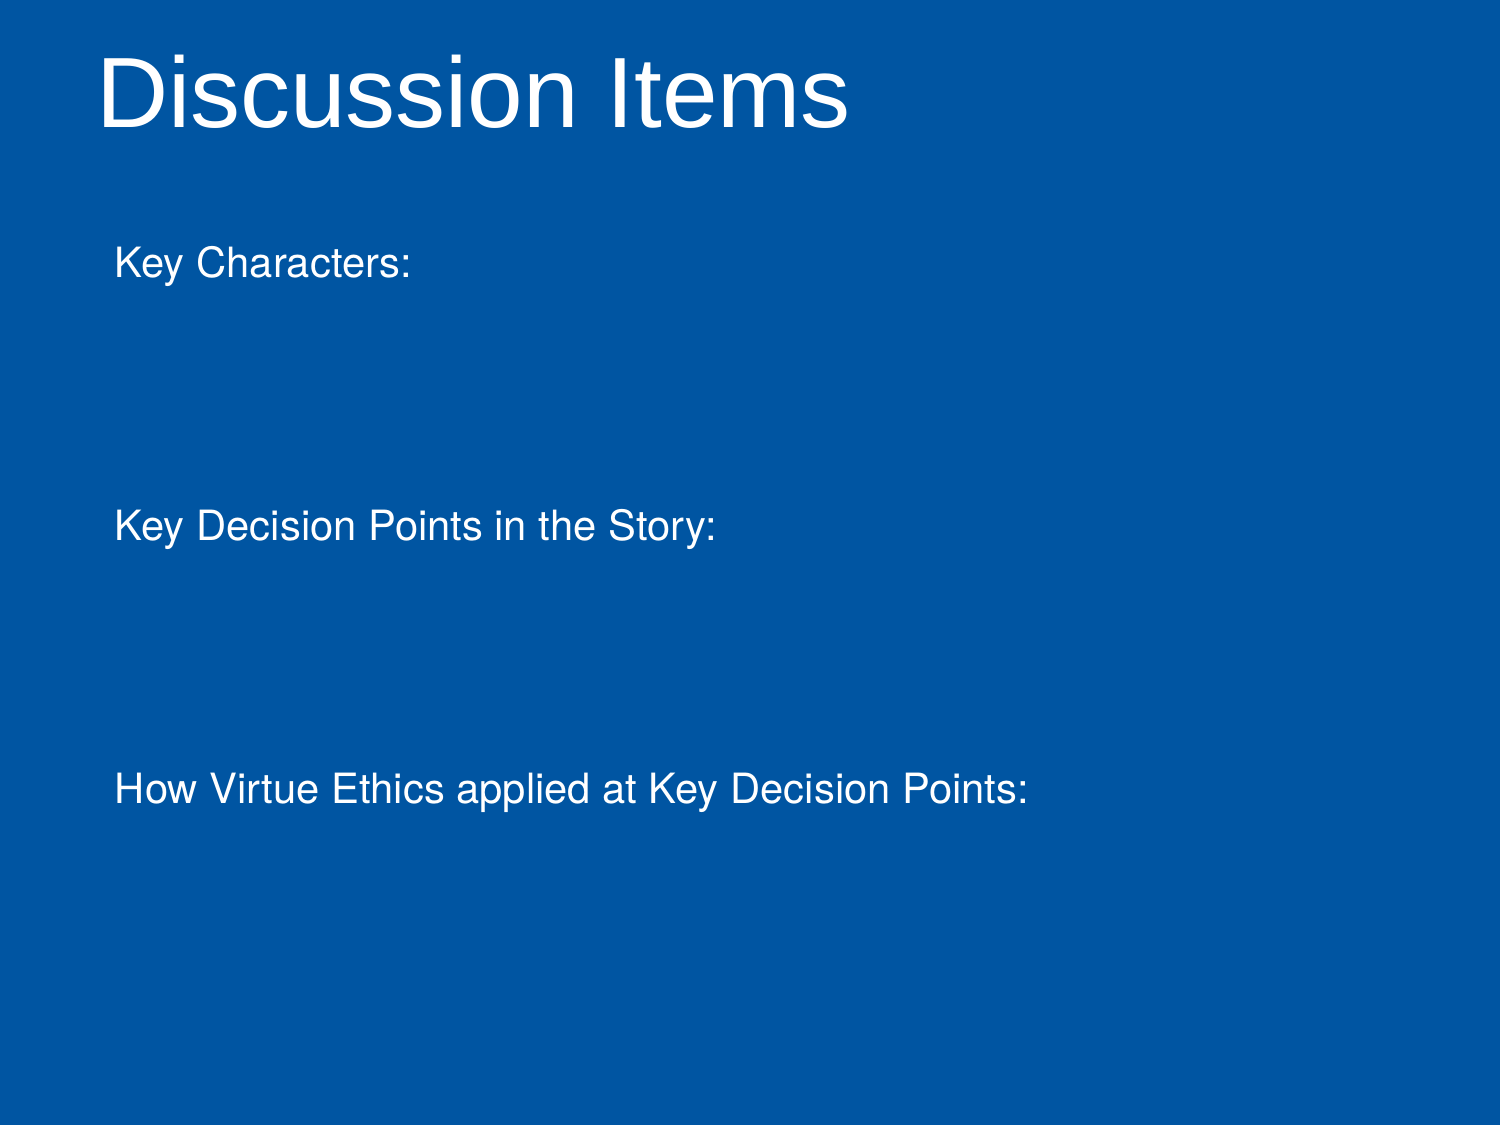

# Discussion Items

Key Characters:

Key Decision Points in the Story:

How Virtue Ethics applied at Key Decision Points: